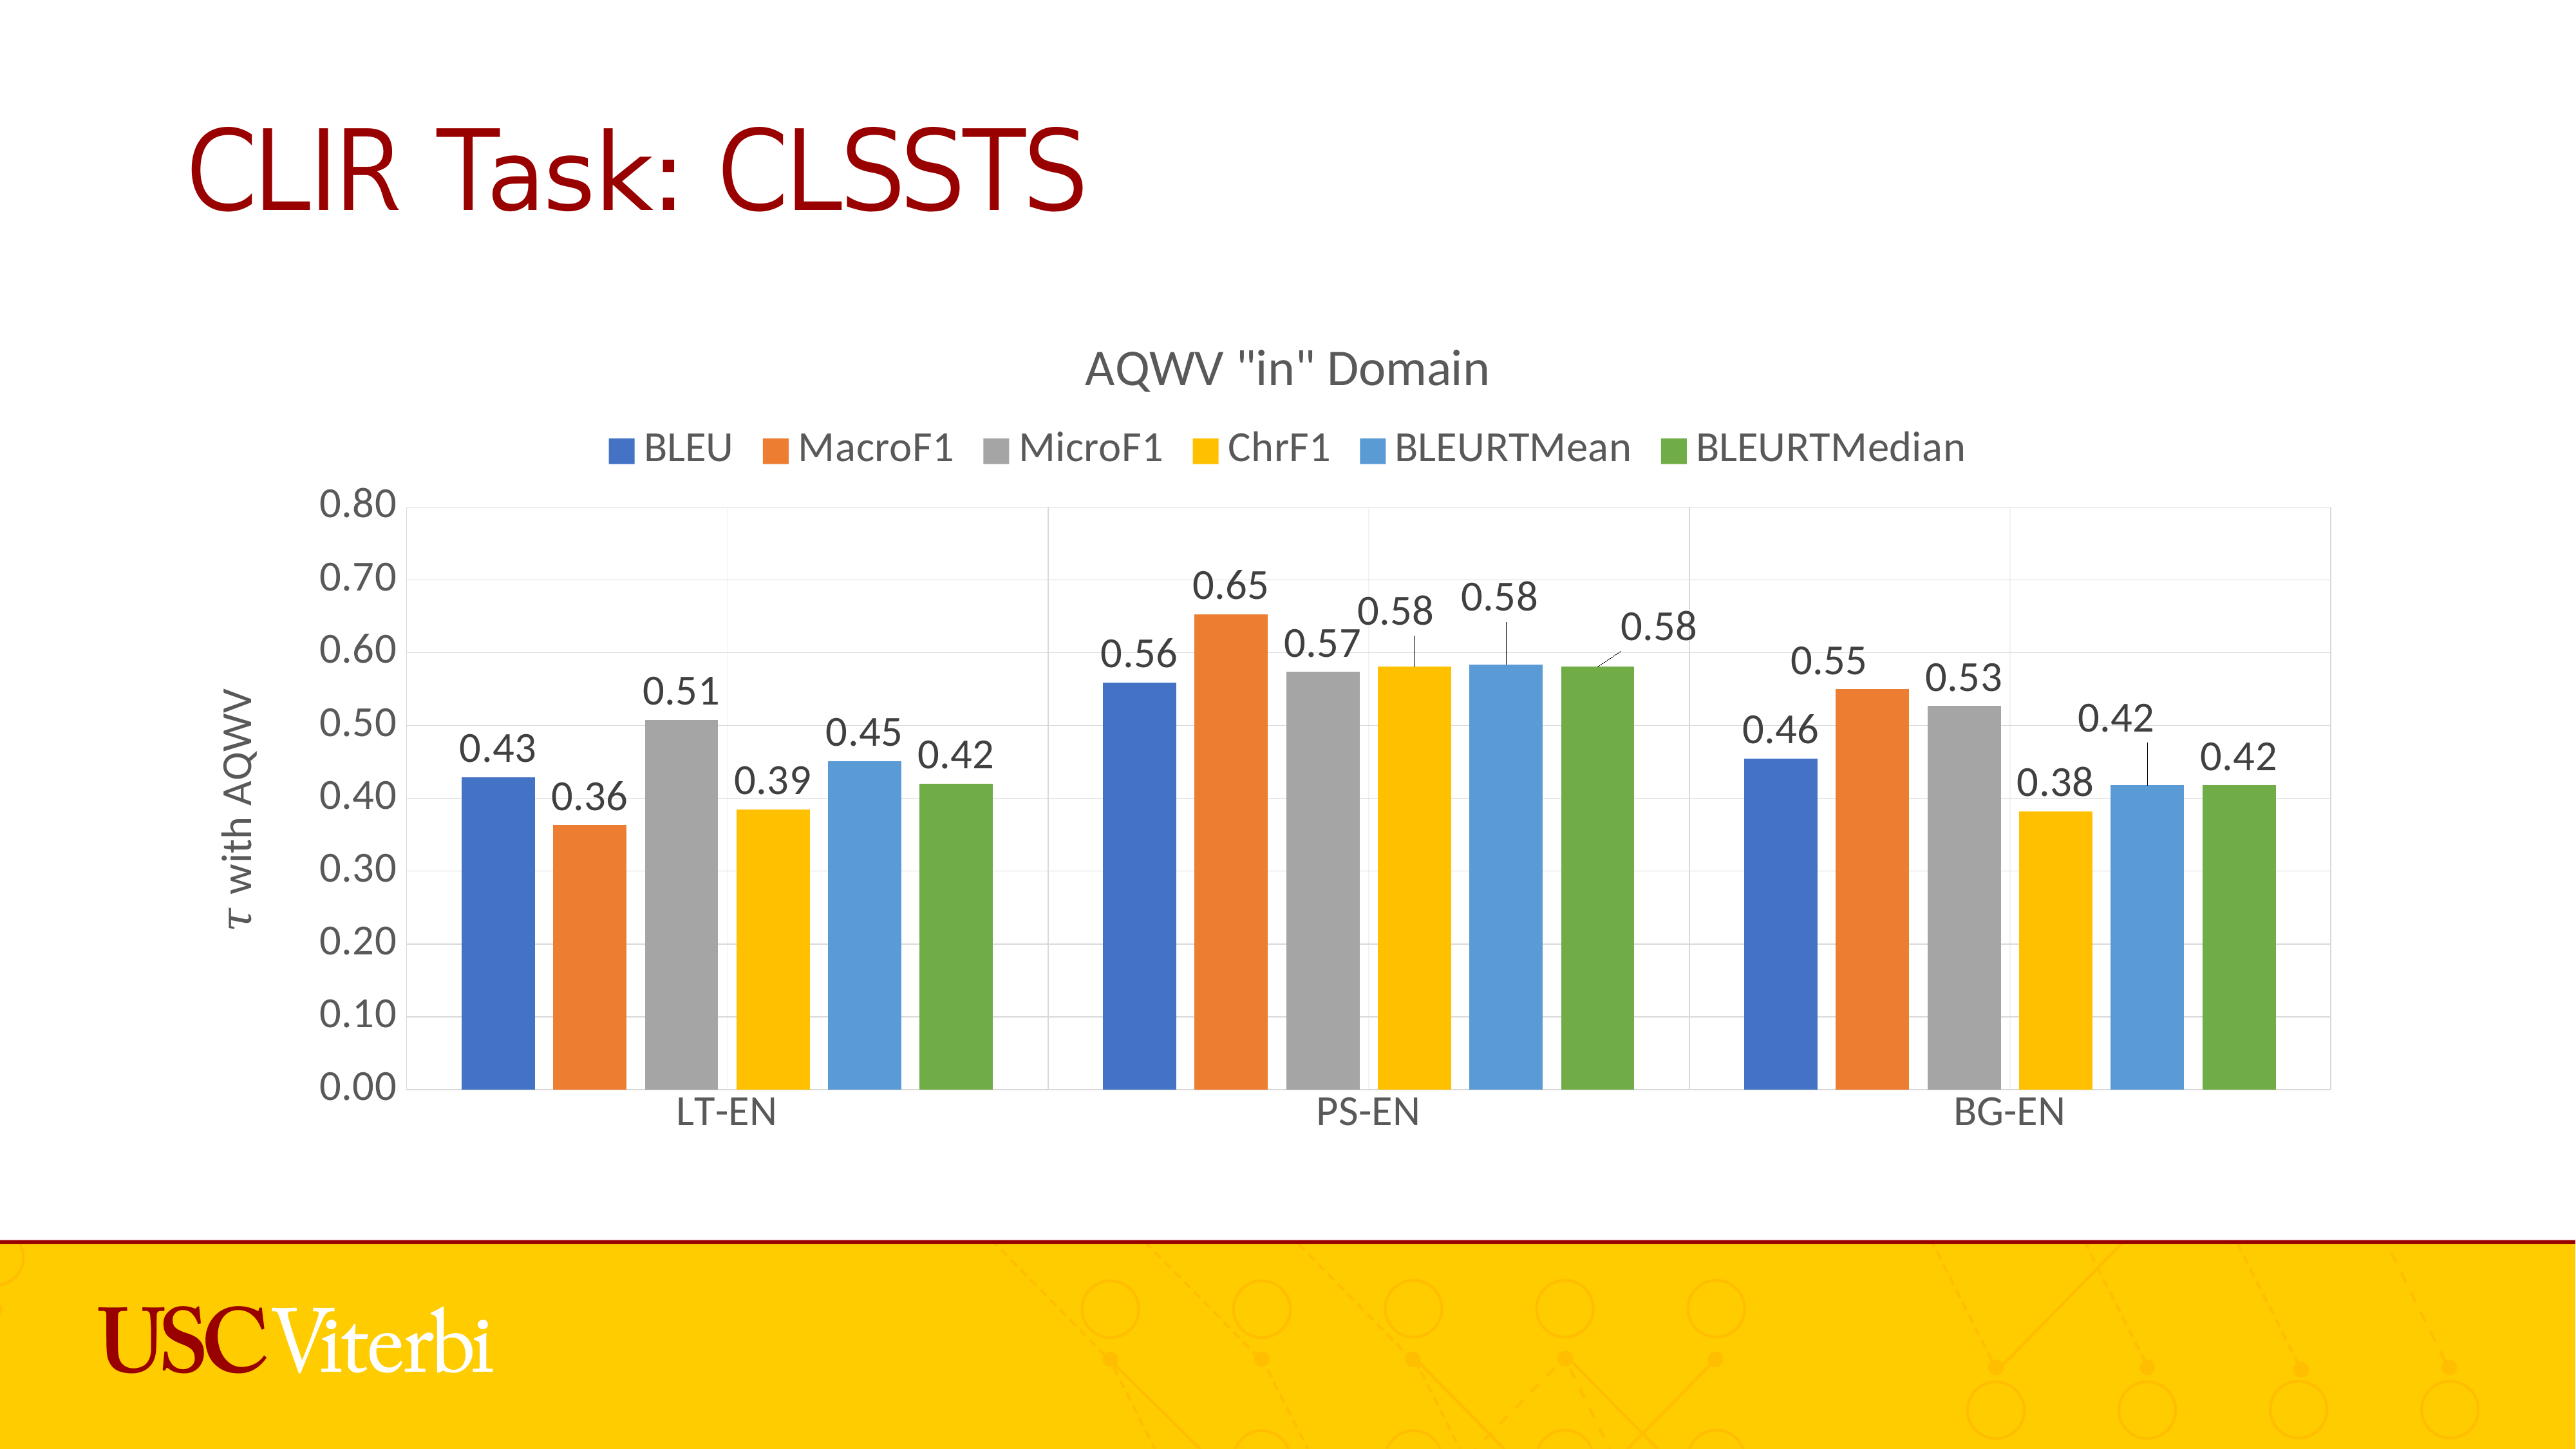

# CLIR Task: CLSSTS

### Chart: AQWV "in" Domain

| Category | BLEU | MacroF1 | MicroF1 | ChrF1 | BLEURTMean | BLEURTMedian |
|---|---|---|---|---|---|---|
| LT-EN | 0.429 | 0.363 | 0.508 | 0.385 | 0.451 | 0.42 |
| PS-EN | 0.559 | 0.653 | 0.574 | 0.581 | 0.584 | 0.581 |
| BG-EN | 0.455 | 0.55 | 0.527 | 0.382 | 0.418 | 0.418 |